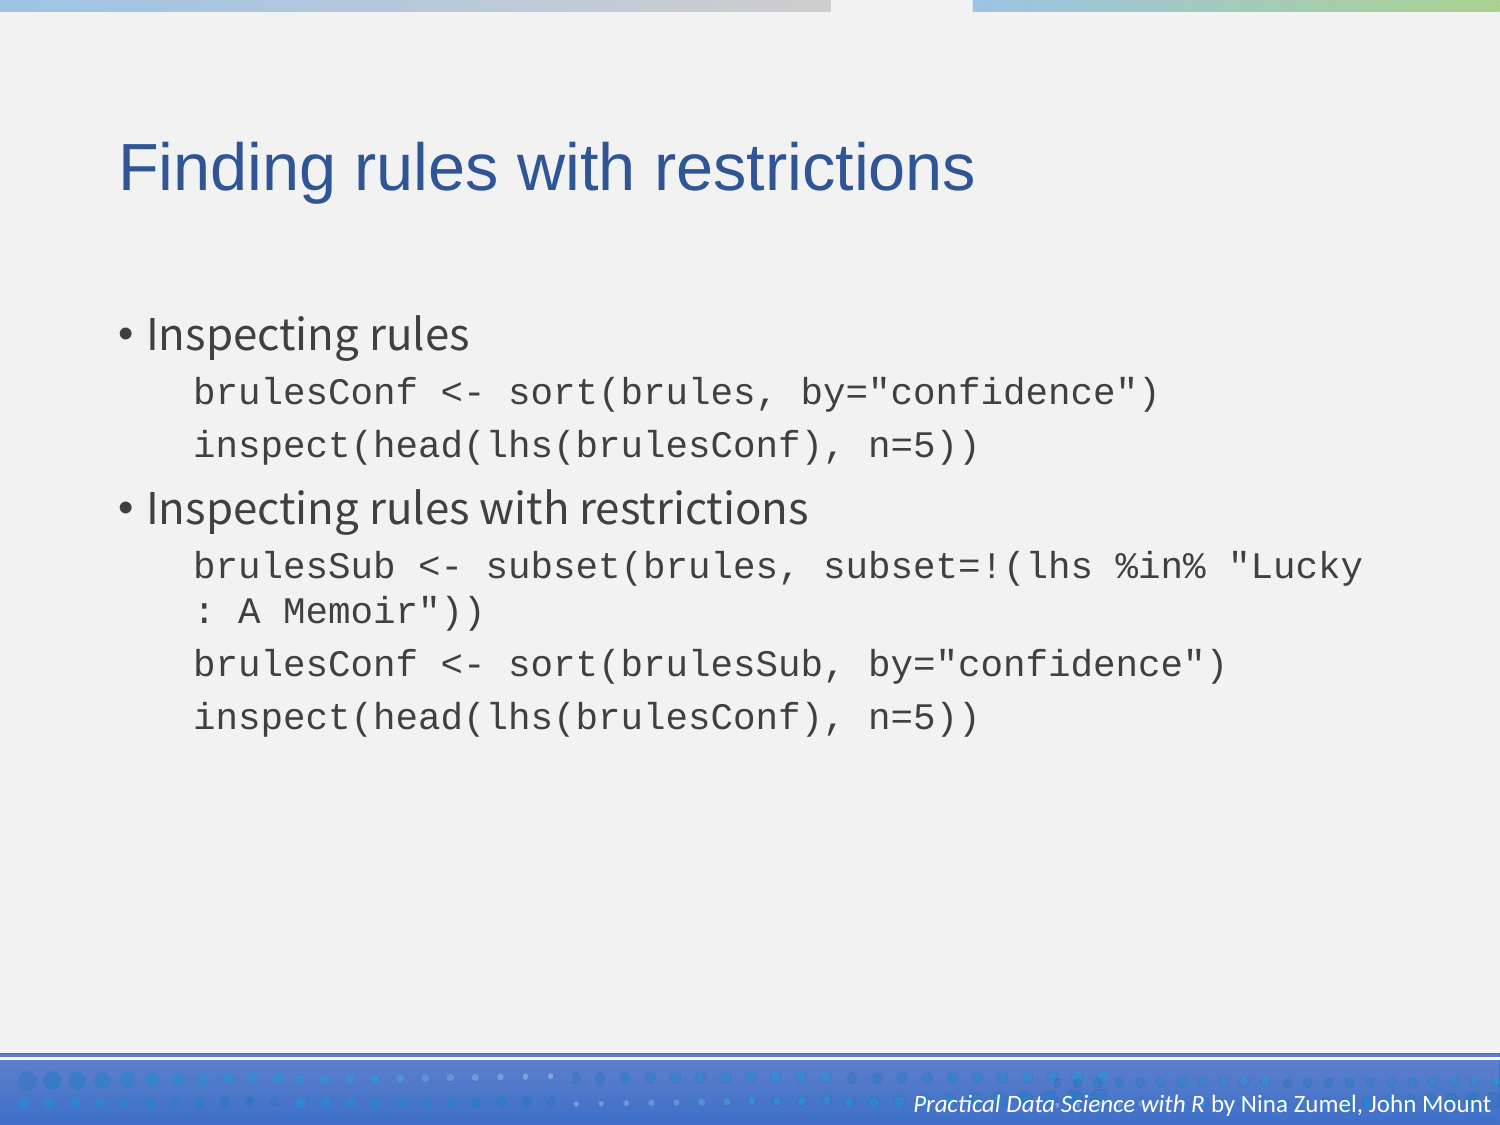

# Finding rules with restrictions
Inspecting rules
brulesConf <- sort(brules, by="confidence")
inspect(head(lhs(brulesConf), n=5))
Inspecting rules with restrictions
brulesSub <- subset(brules, subset=!(lhs %in% "Lucky : A Memoir"))
brulesConf <- sort(brulesSub, by="confidence")
inspect(head(lhs(brulesConf), n=5))
Practical Data Science with R by Nina Zumel, John Mount